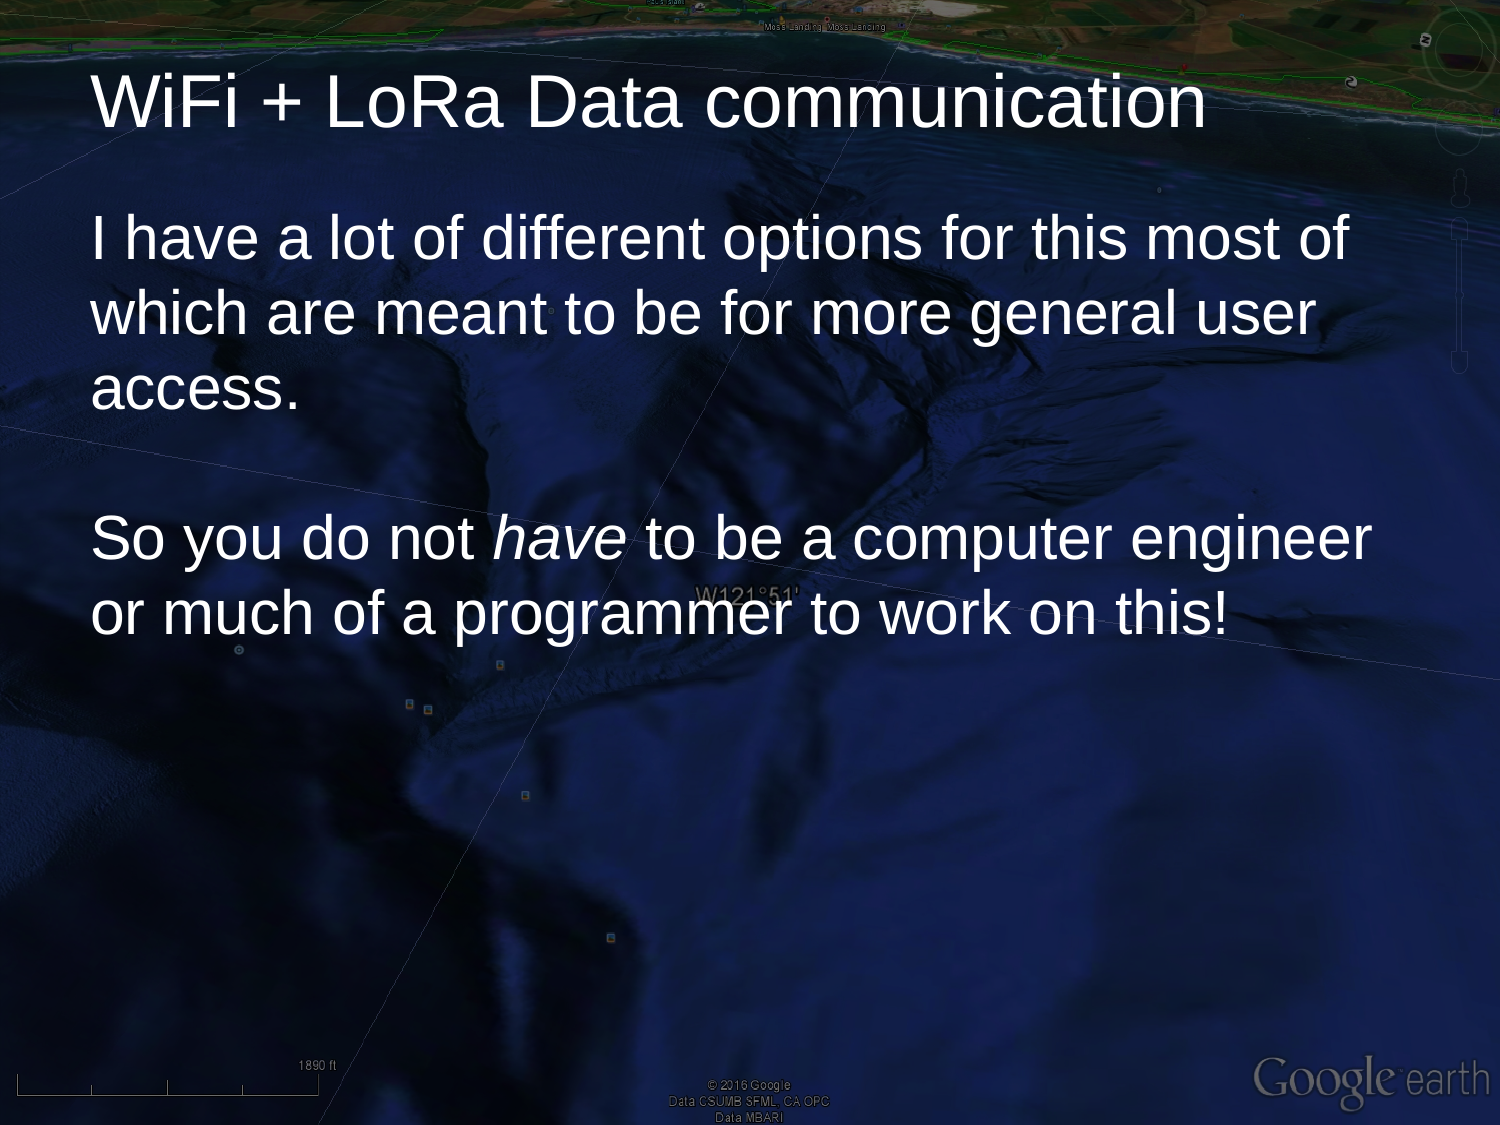

# WiFi + LoRa Data communication
I have a lot of different options for this most of which are meant to be for more general user access.

So you do not have to be a computer engineer or much of a programmer to work on this!